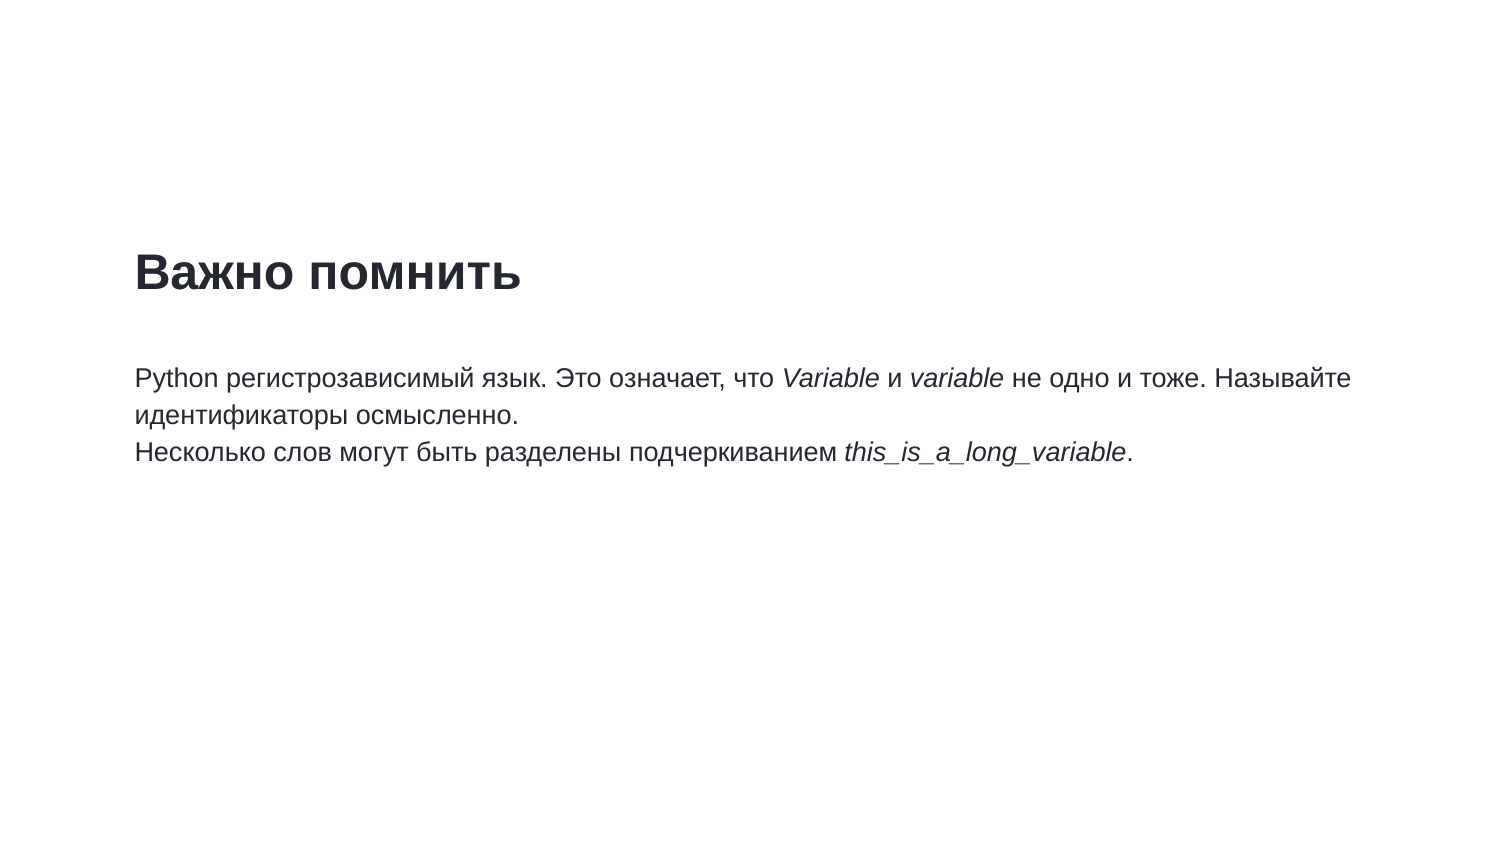

Важно помнить
Python регистрозависимый язык. Это означает, что Variable и variable не одно и тоже. Называйте идентификаторы осмысленно.
Несколько слов могут быть разделены подчеркиванием this_is_a_long_variable.